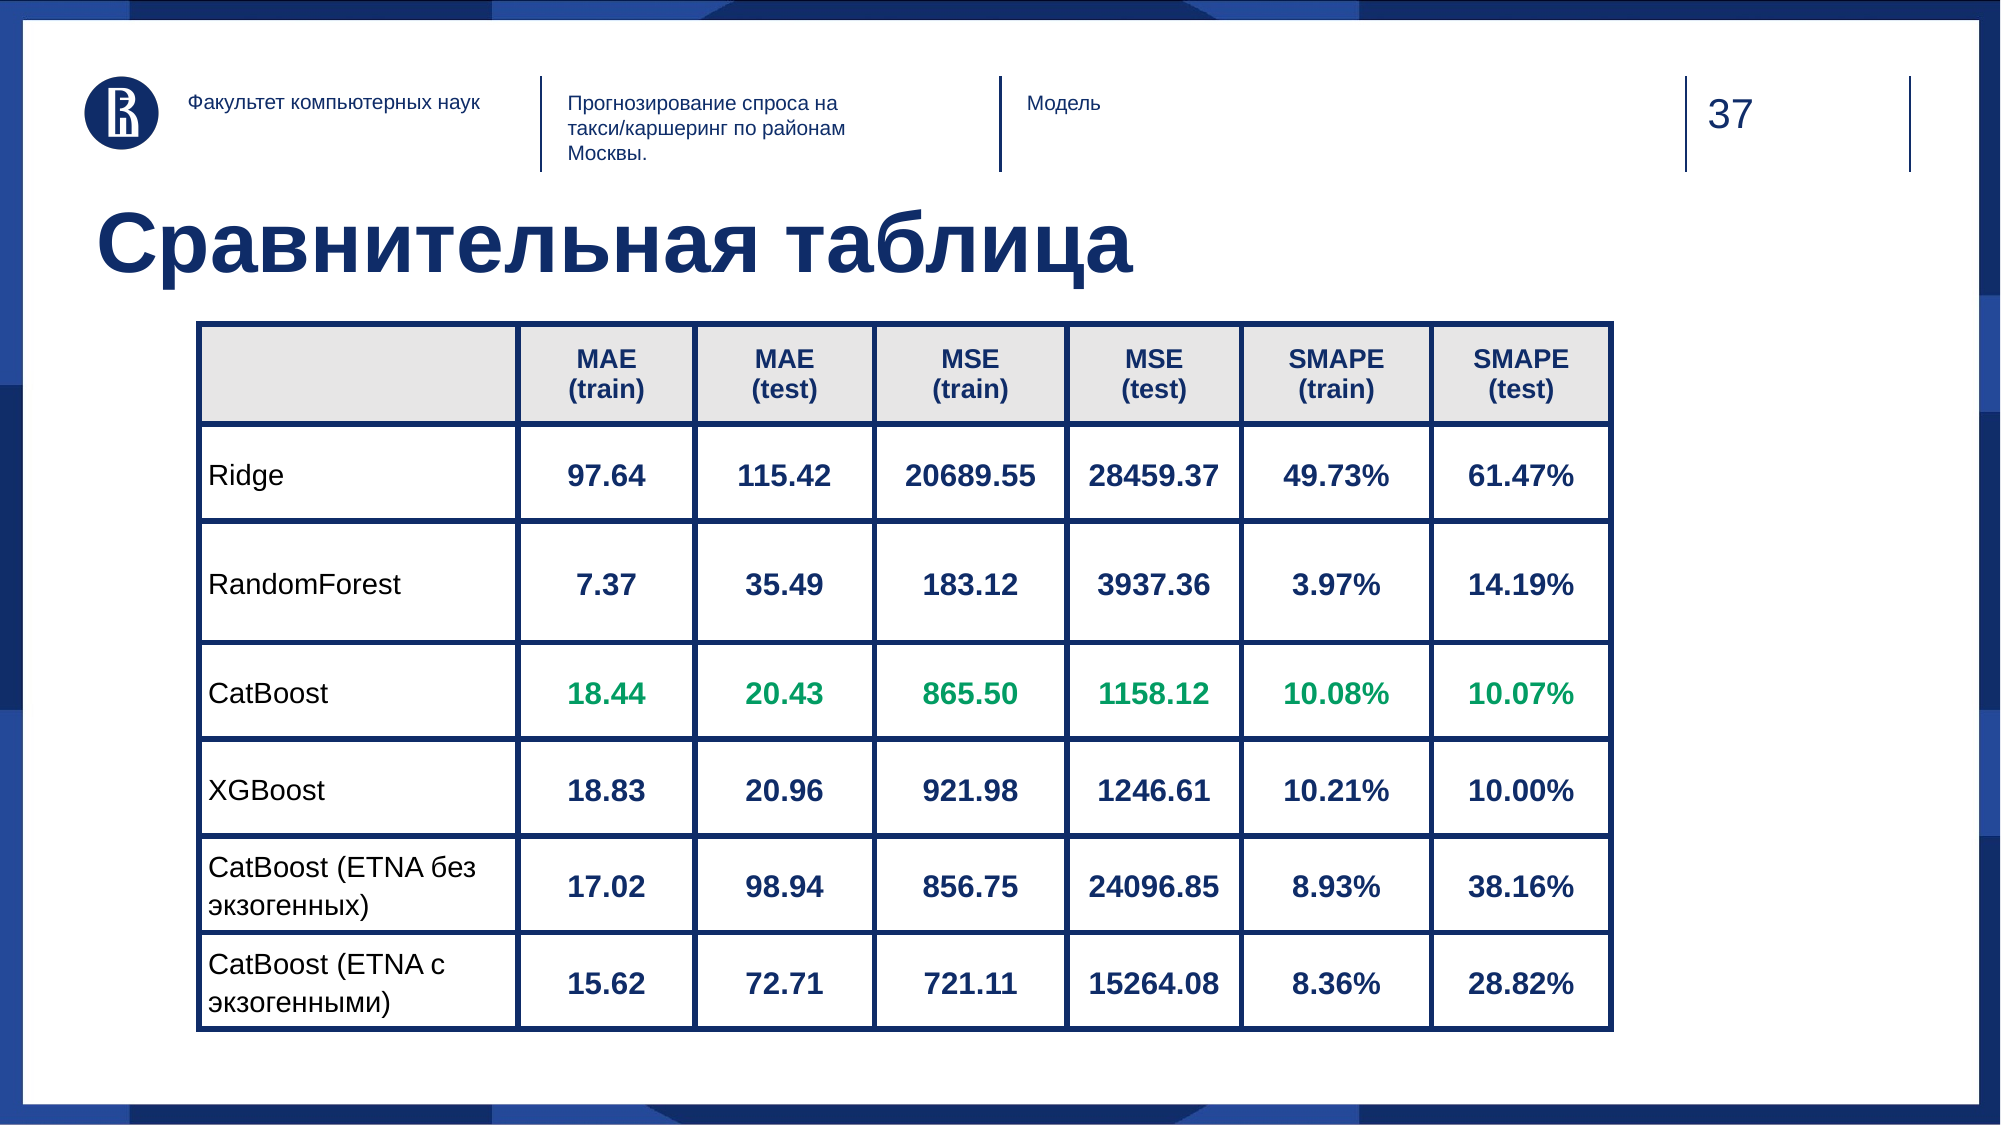

Факультет компьютерных наук

Прогнозирование спроса на такси/каршеринг по районам Москвы.

Модель

# Сравнительная таблица
|  | MAE (train) | MAE (test) | MSE (train) | MSE (test) | SMAPE (train) | SMAPE (test) |
| --- | --- | --- | --- | --- | --- | --- |
| Ridge | 97.64 | 115.42 | 20689.55 | 28459.37 | 49.73% | 61.47% |
| RandomForest | 7.37 | 35.49 | 183.12 | 3937.36 | 3.97% | 14.19% |
| CatBoost | 18.44 | 20.43 | 865.50 | 1158.12 | 10.08% | 10.07% |
| XGBoost | 18.83 | 20.96 | 921.98 | 1246.61 | 10.21% | 10.00% |
| CatBoost (ETNA без экзогенных) | 17.02 | 98.94 | 856.75 | 24096.85 | 8.93% | 38.16% |
| CatBoost (ETNA с экзогенными) | 15.62 | 72.71 | 721.11 | 15264.08 | 8.36% | 28.82% |